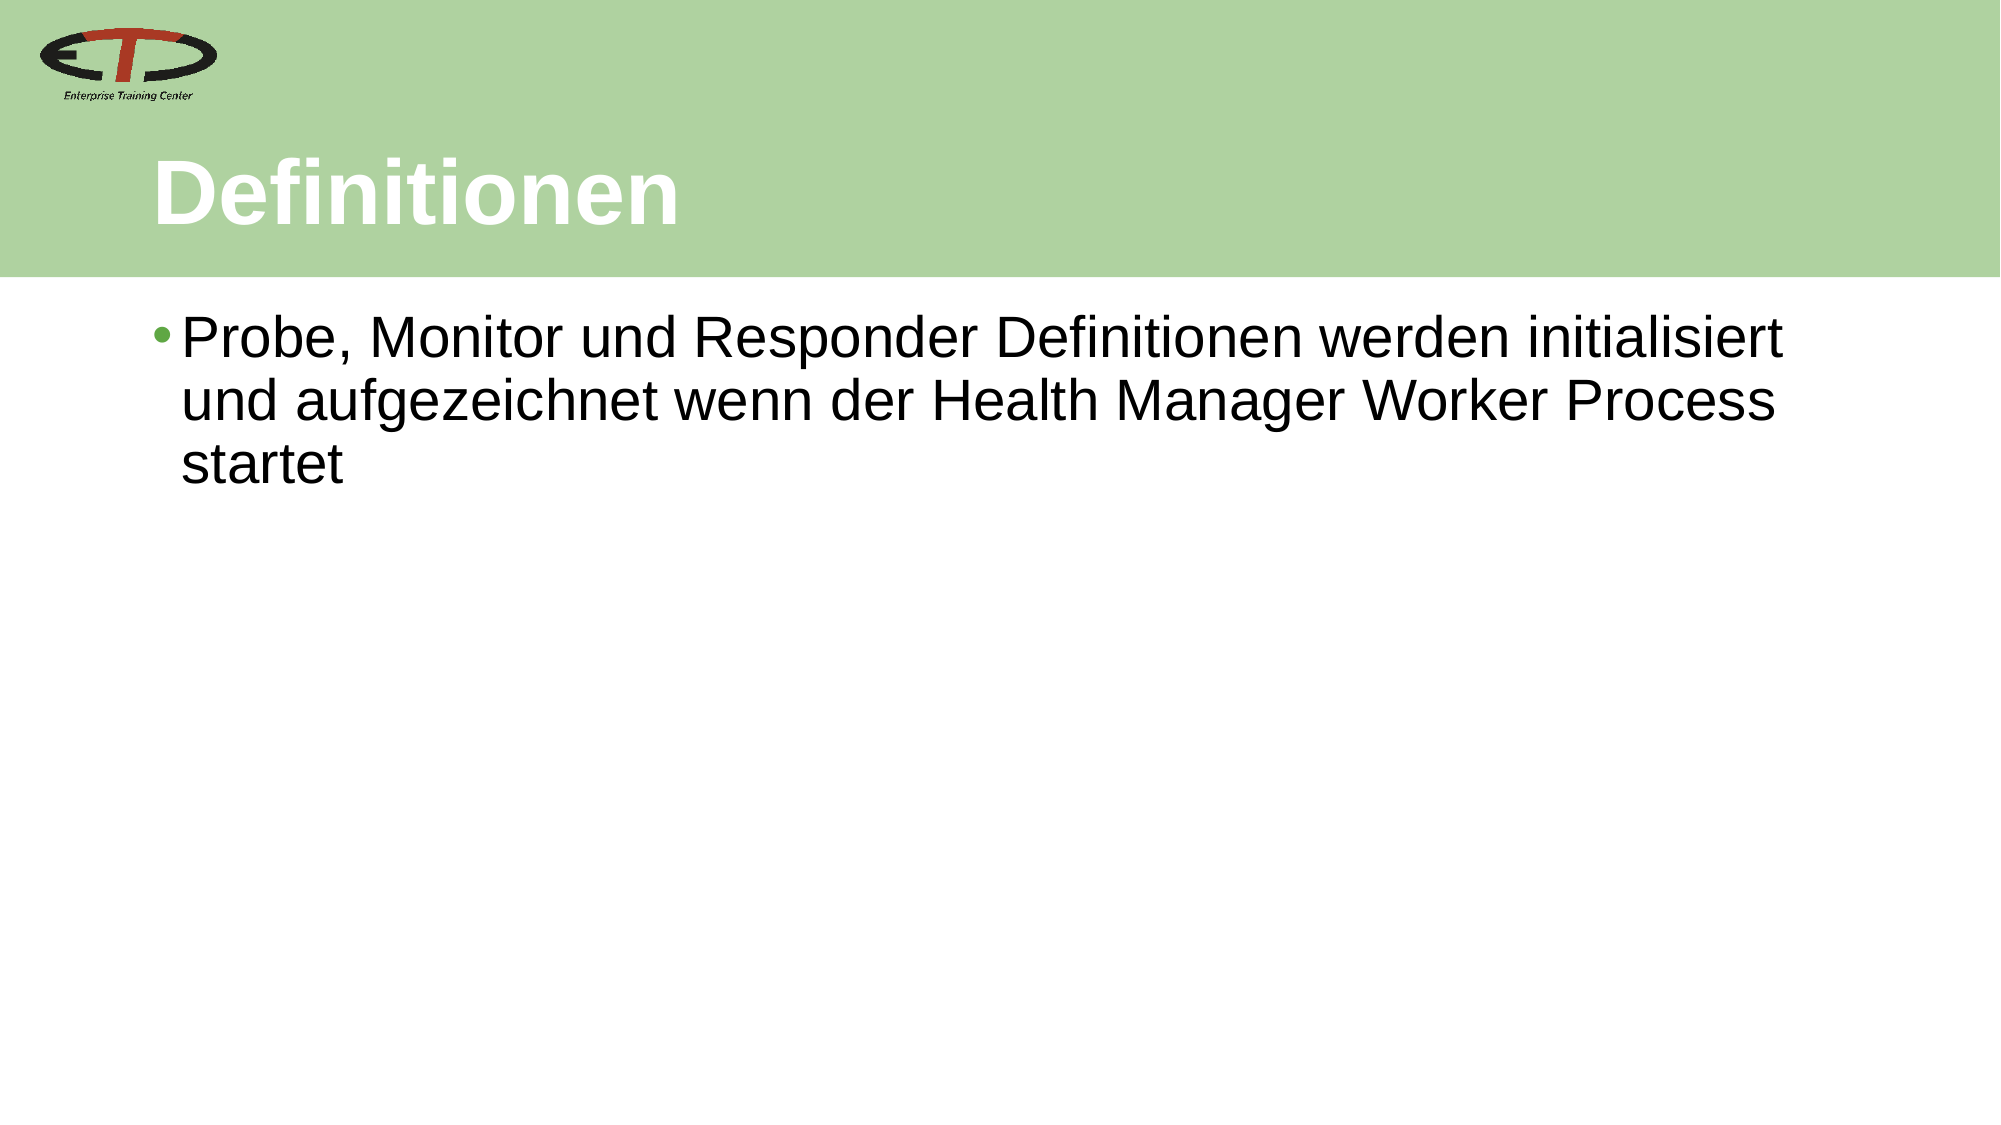

# Definitionen
Probe, Monitor und Responder Definitionen werden initialisiert und aufgezeichnet wenn der Health Manager Worker Process startet